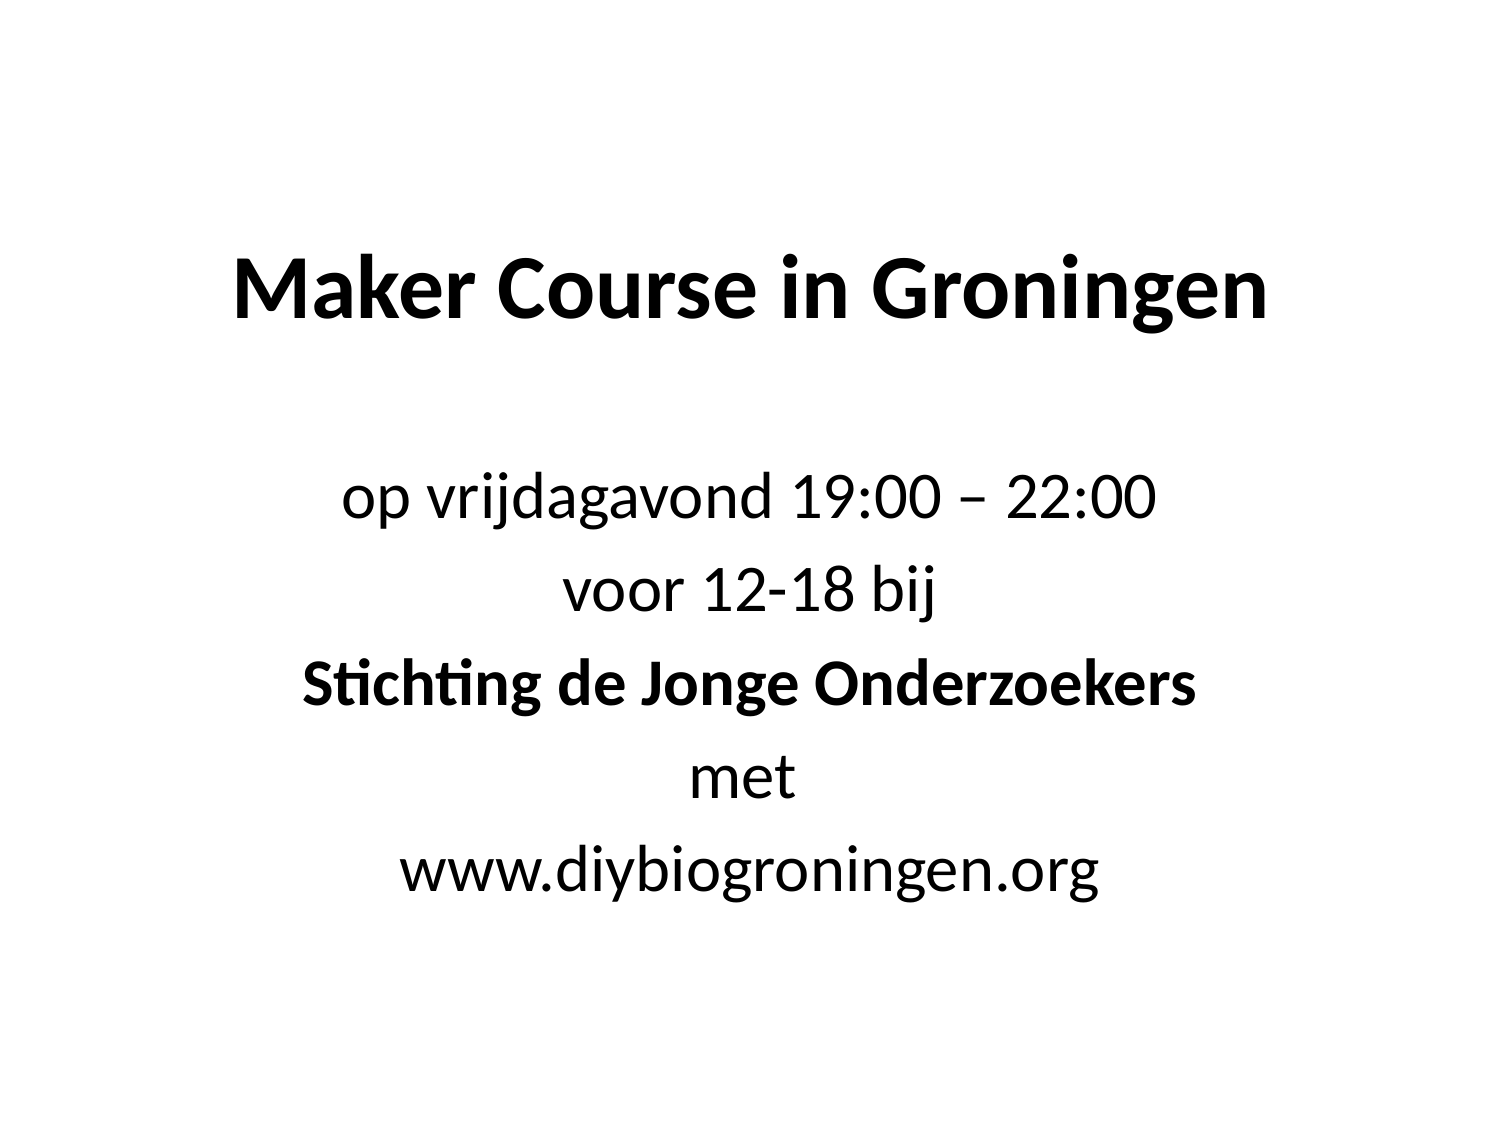

# Maker Course in Groningen
op vrijdagavond 19:00 – 22:00
voor 12-18 bij
Stichting de Jonge Onderzoekers
met
www.diybiogroningen.org